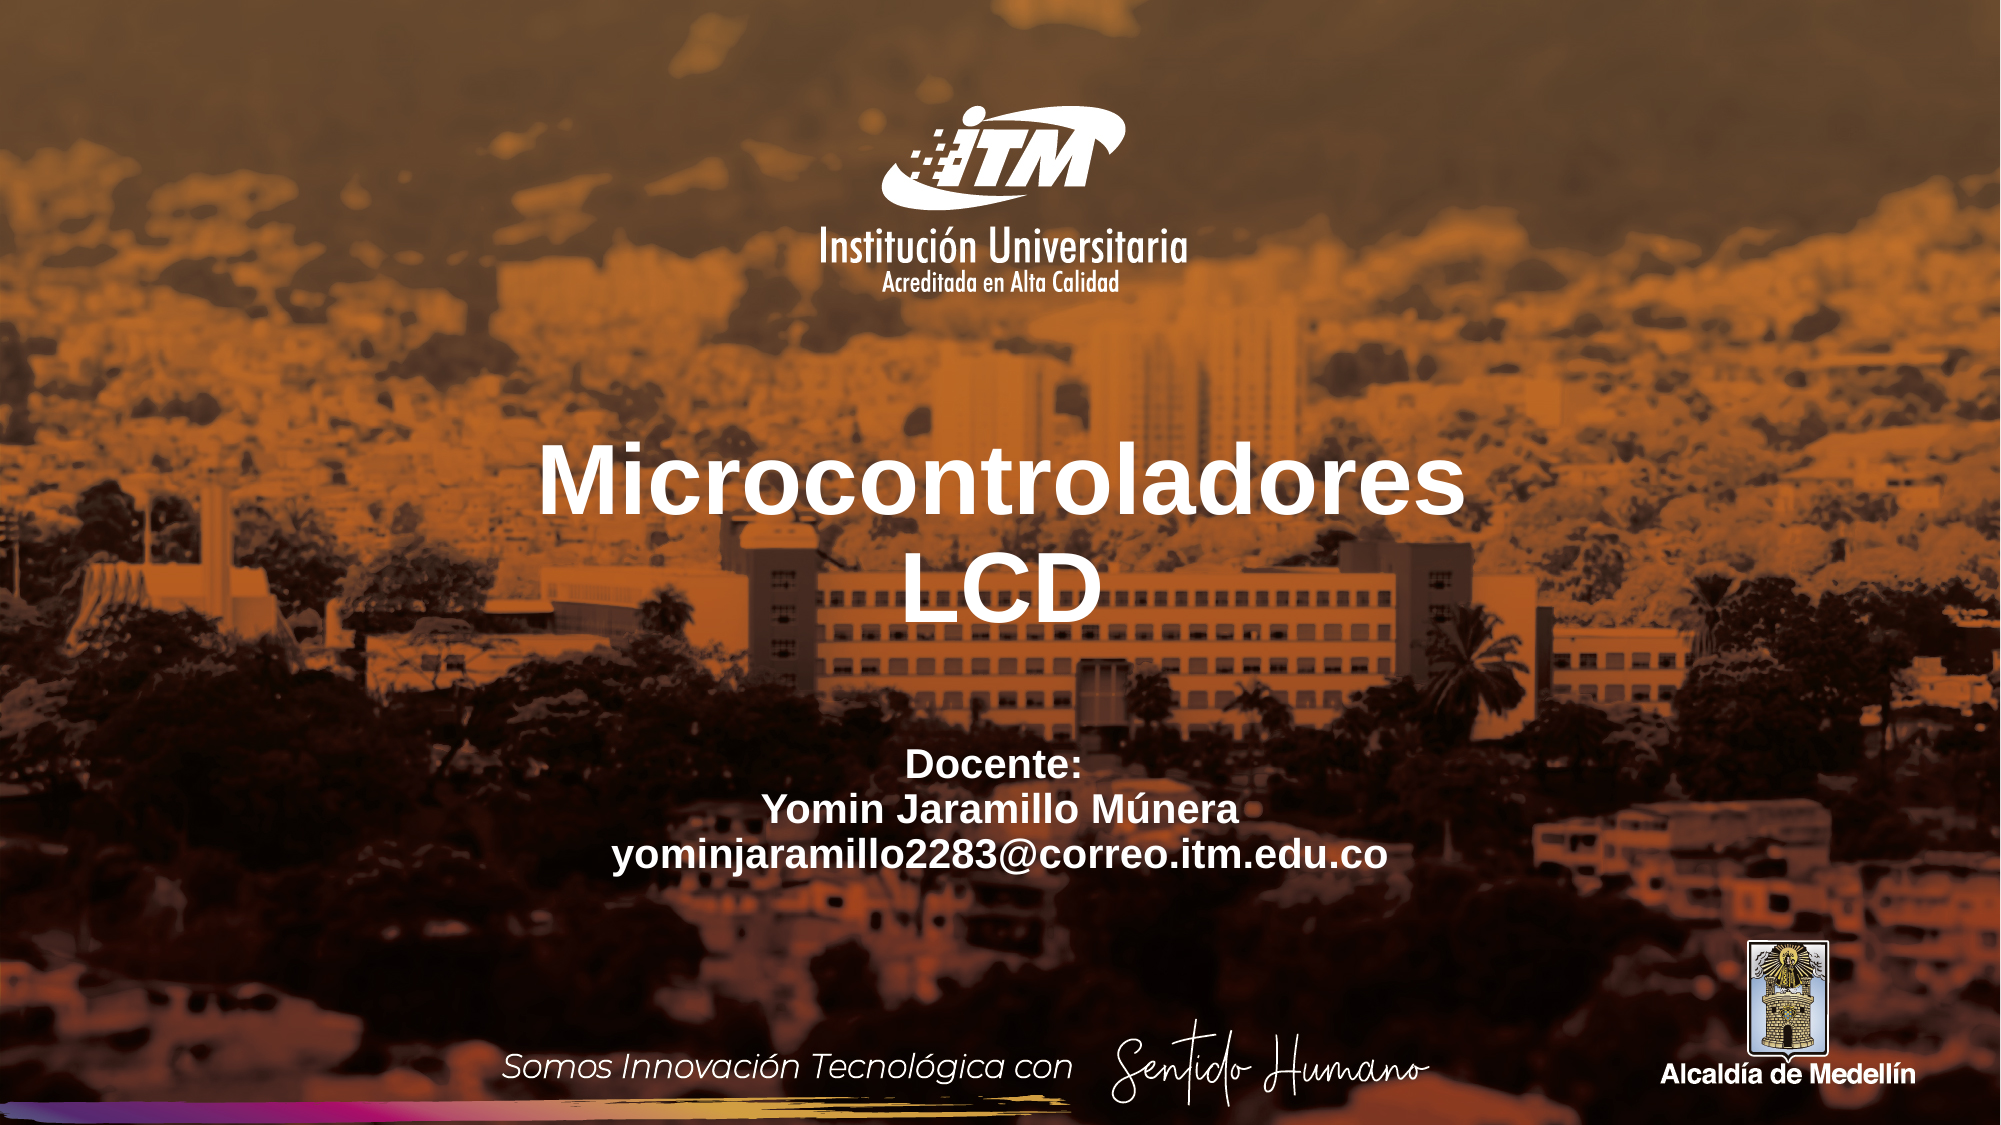

# Microcontroladores LCD
Docente:
Yomin Jaramillo Múnera
yominjaramillo2283@correo.itm.edu.co